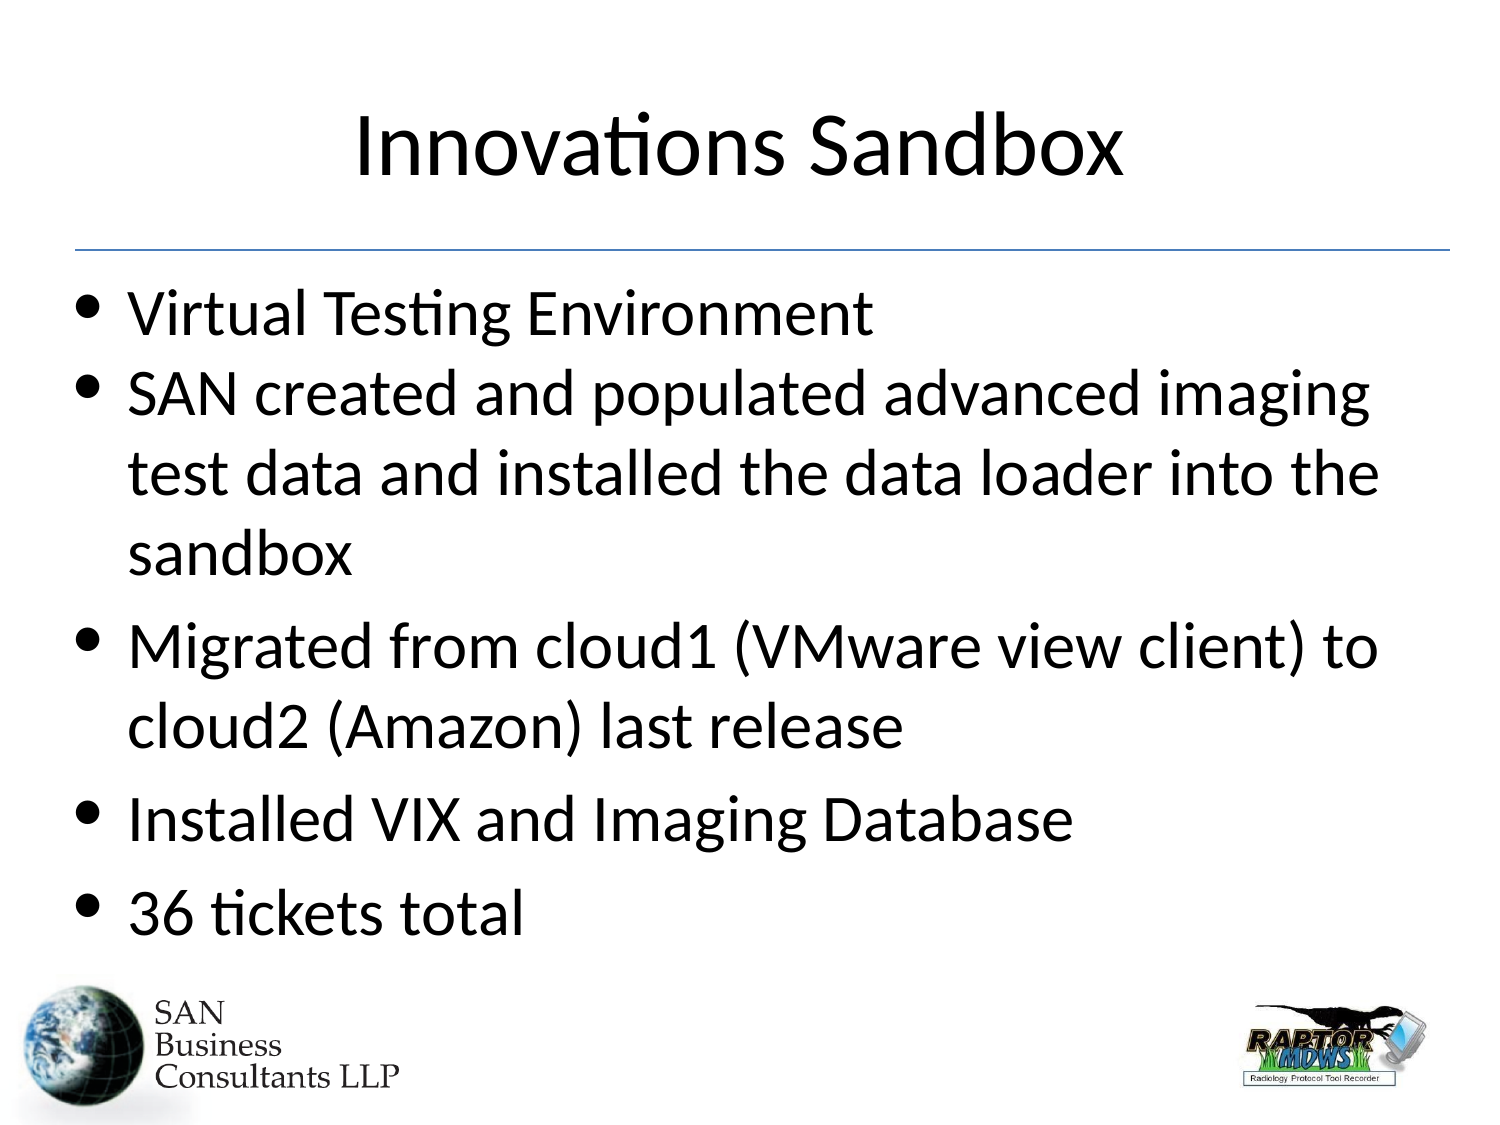

# Innovations Sandbox
Virtual Testing Environment
SAN created and populated advanced imaging test data and installed the data loader into the sandbox
Migrated from cloud1 (VMware view client) to cloud2 (Amazon) last release
Installed VIX and Imaging Database
36 tickets total